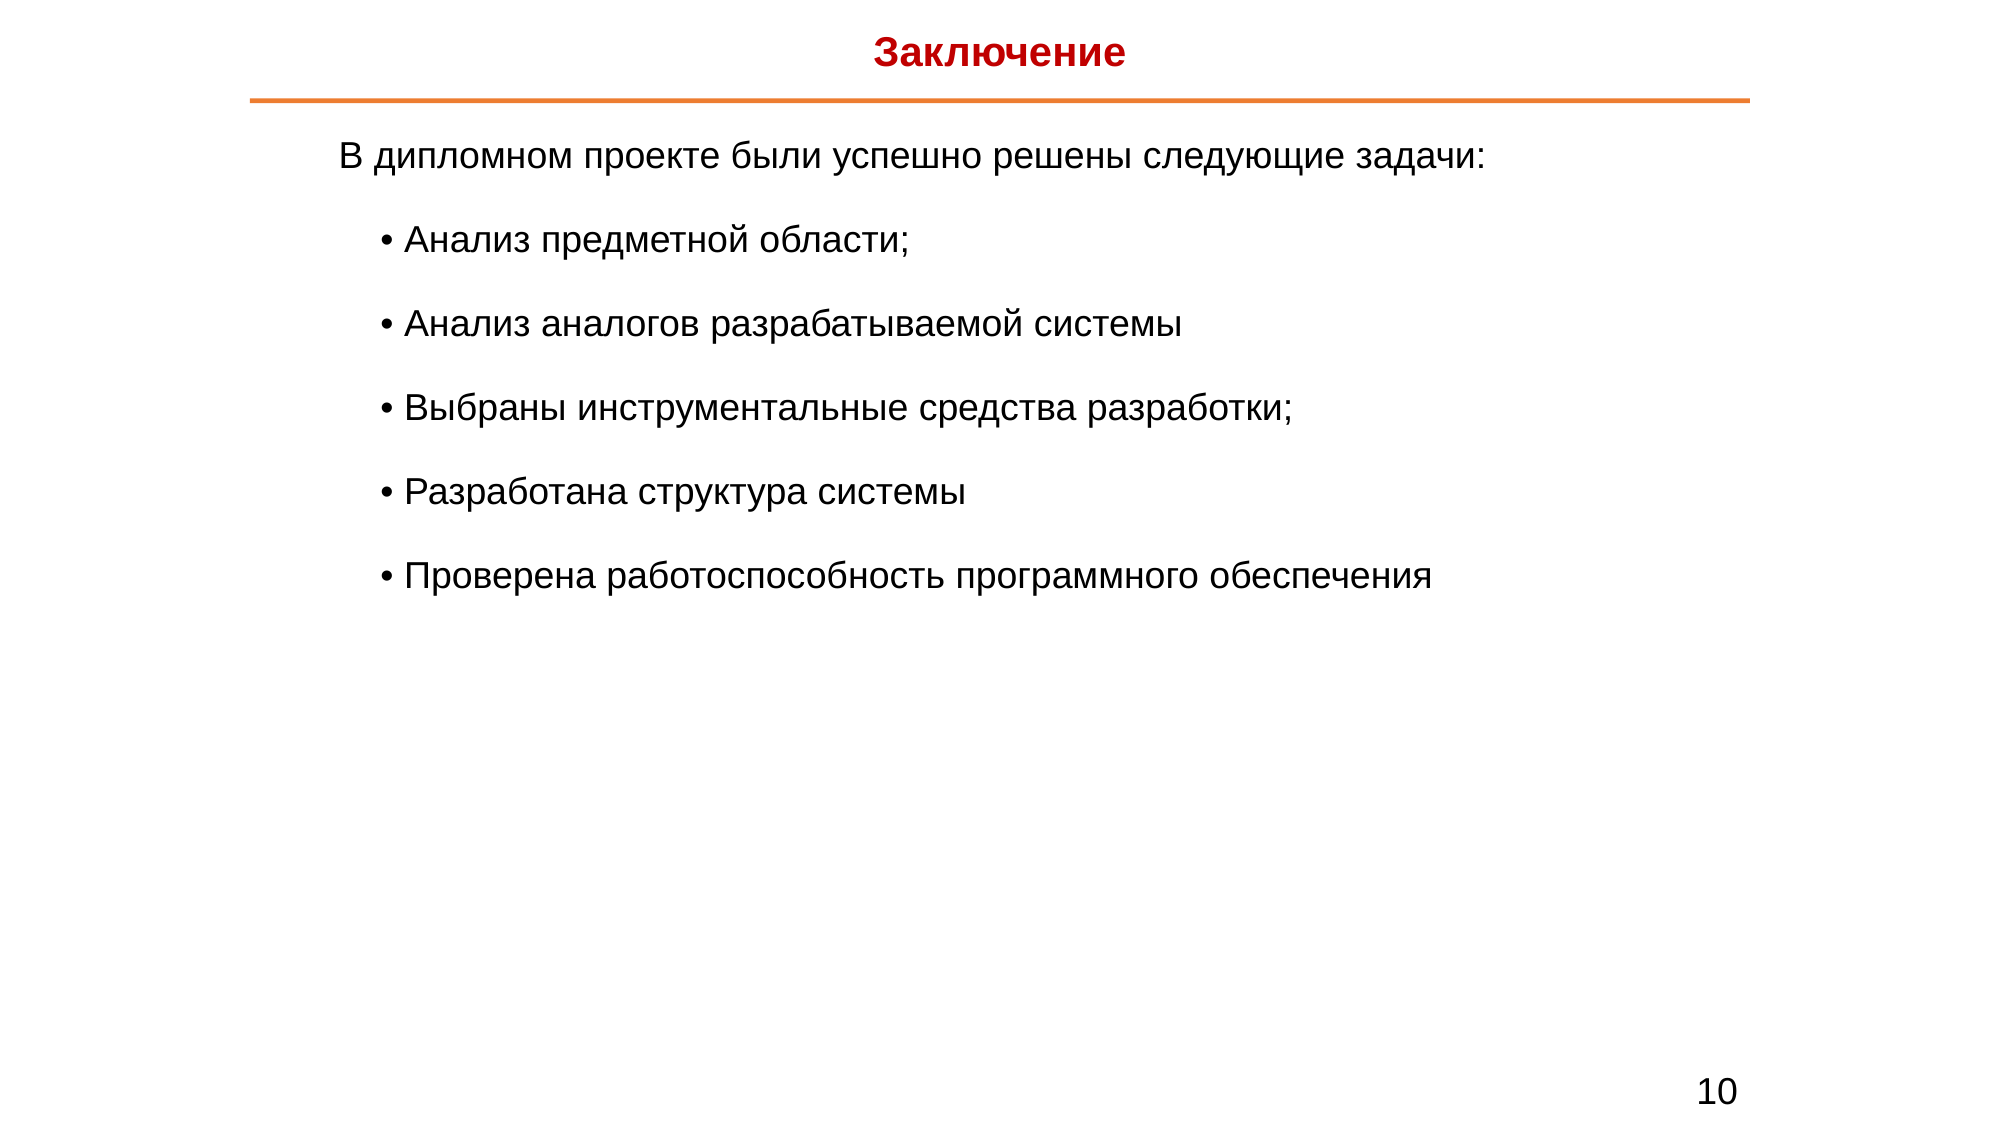

Заключение

В дипломном проекте были успешно решены следующие задачи:
    • Анализ предметной области;
    • Анализ аналогов разрабатываемой системы
    • Выбраны инструментальные средства разработки;
    • Разработана структура системы
    • Проверена работоспособность программного обеспечения

10